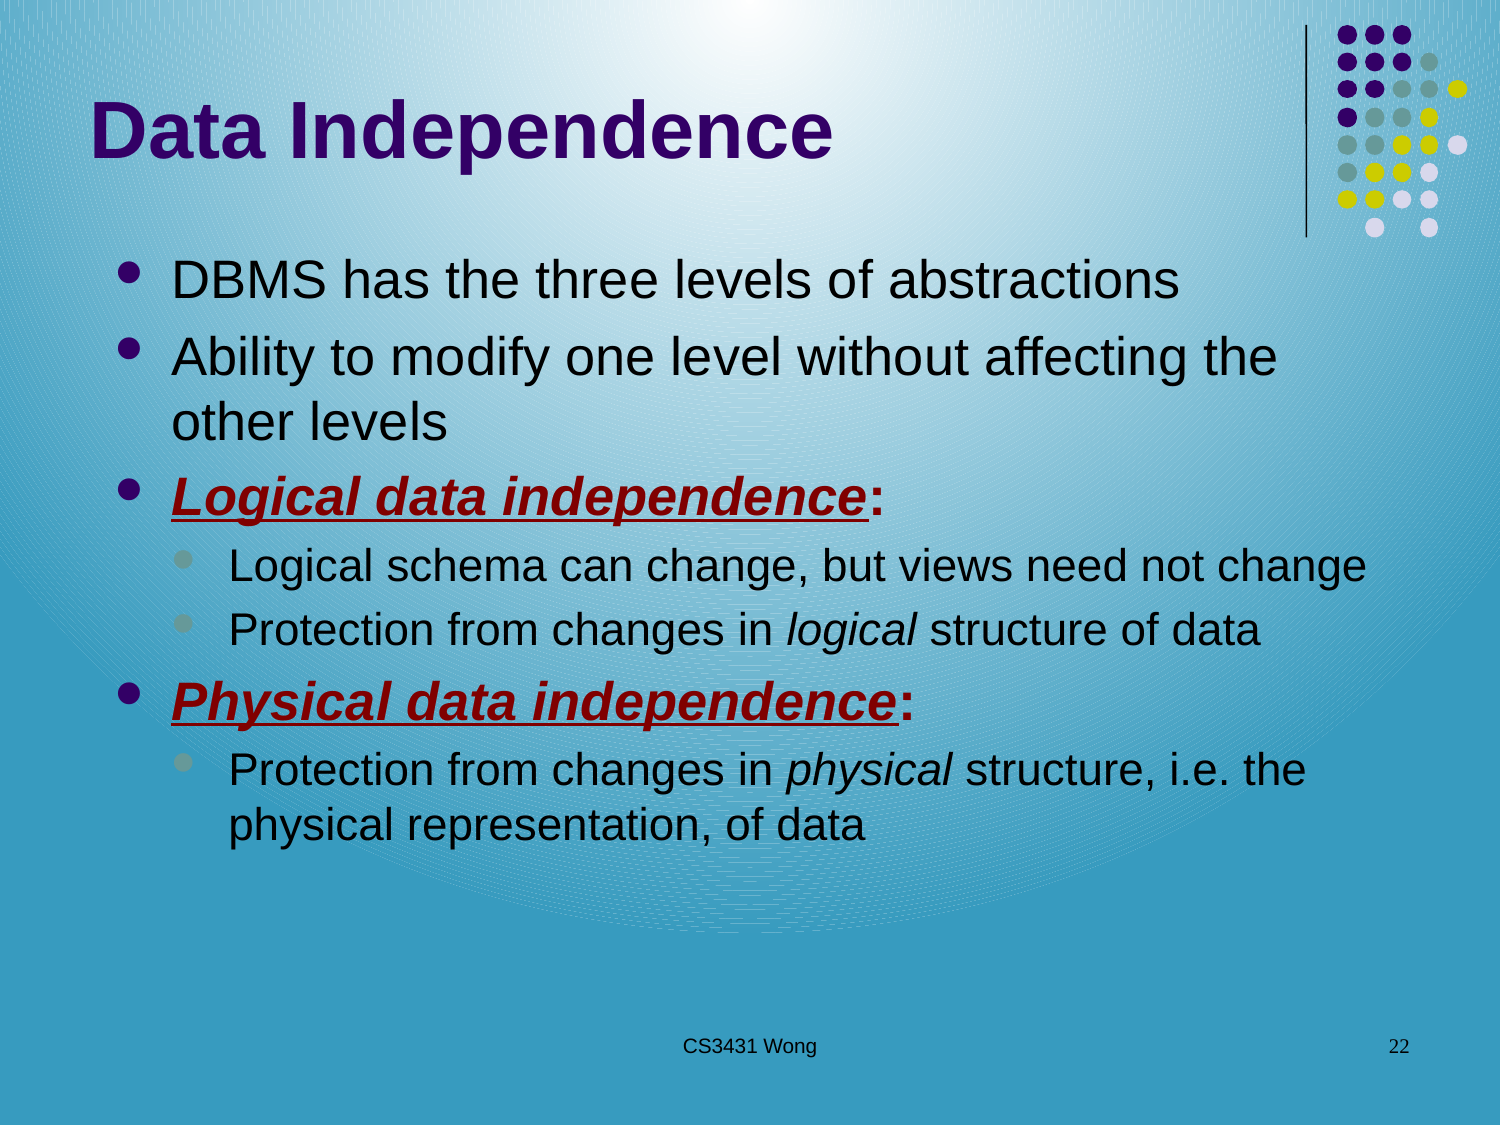

# Data Independence
DBMS has the three levels of abstractions
Ability to modify one level without affecting the other levels
Logical data independence:
Logical schema can change, but views need not change
Protection from changes in logical structure of data
Physical data independence:
Protection from changes in physical structure, i.e. the physical representation, of data

CS3431 Wong
22